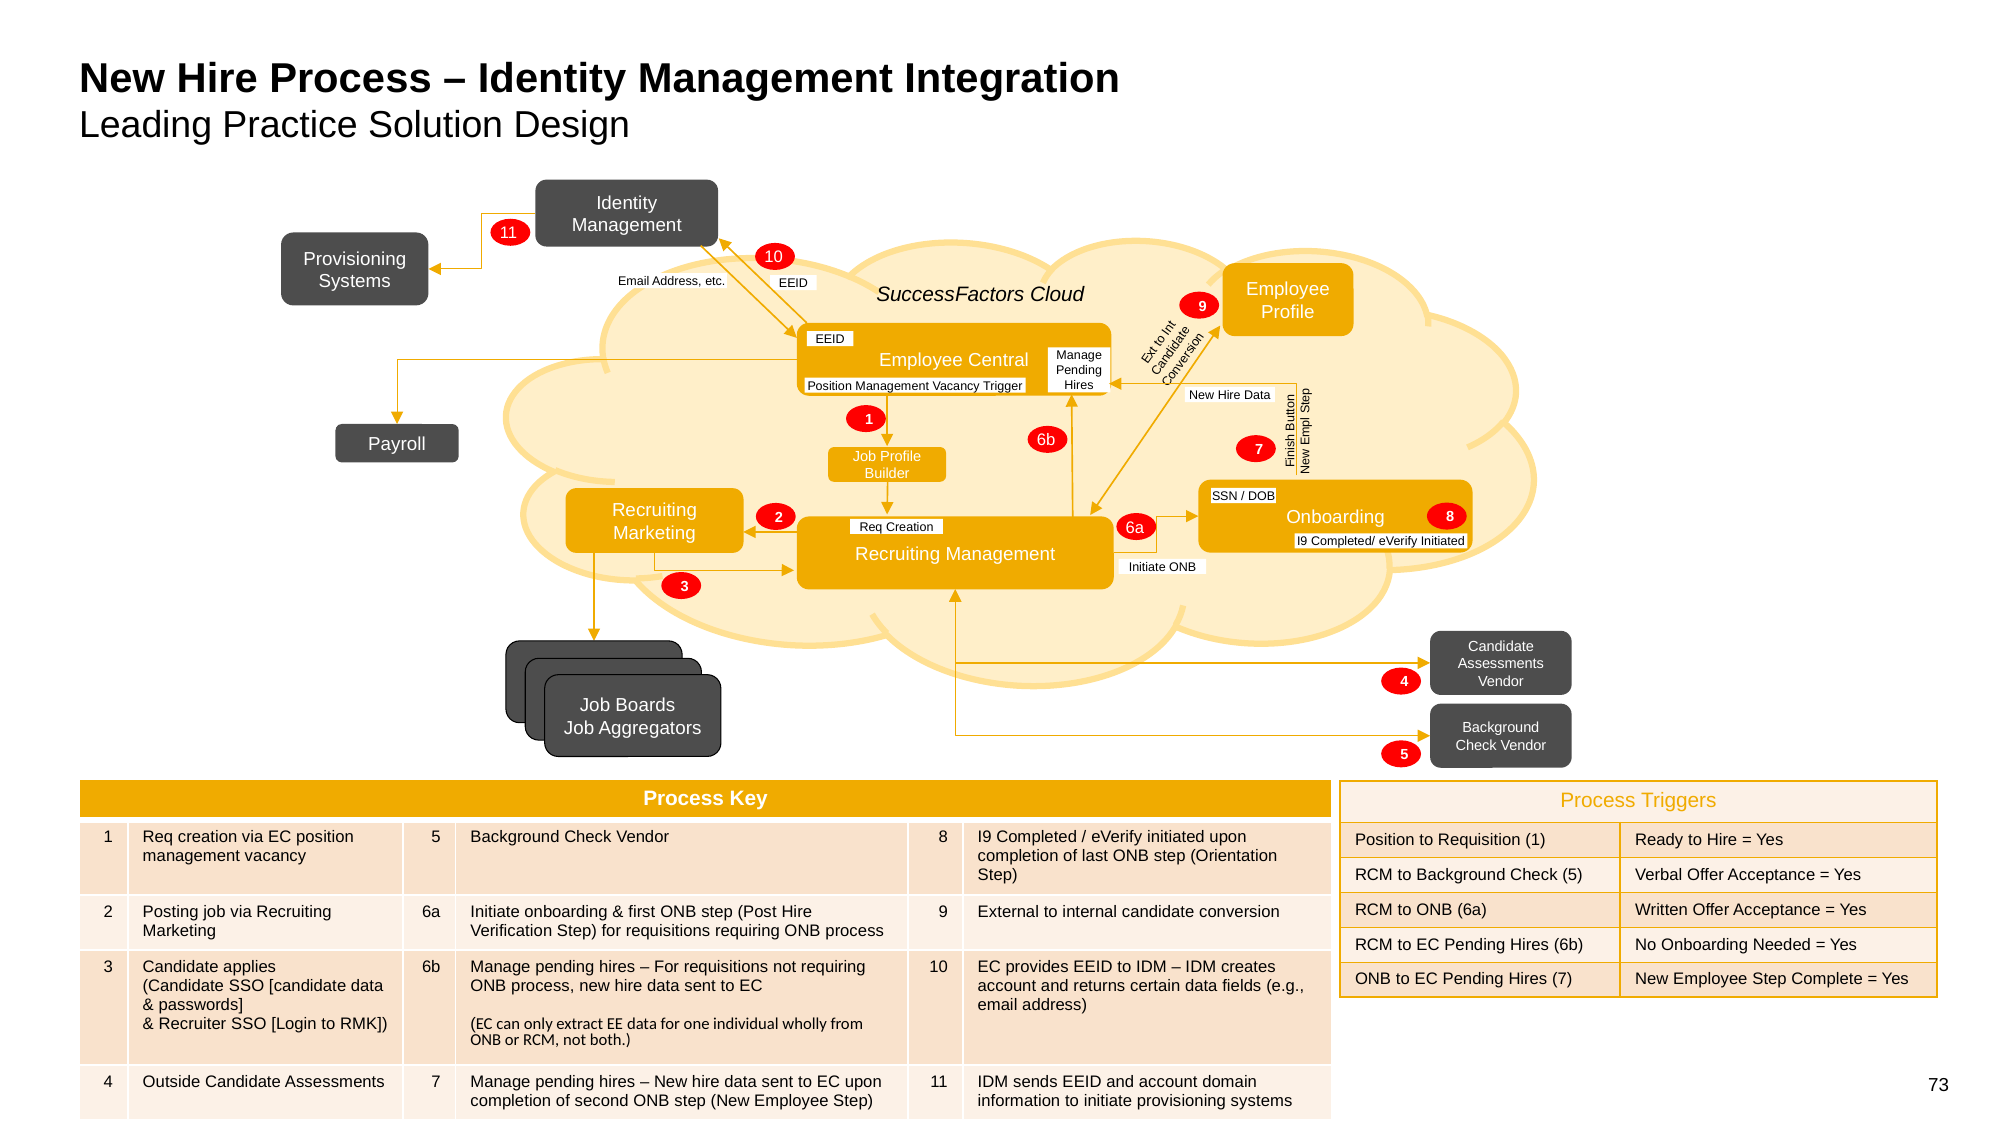

# New Hire Process – Identity Management Integration Leading Practice Solution Design
Identity Management

11
Provisioning Systems

10
Employee Profile
Email Address, etc.
EEID
SuccessFactors Cloud
9
Employee Central
Ext to Int Candidate Conversion
EEID
Manage Pending Hires
Position Management Vacancy Trigger
New Hire Data
1
Finish Button New Empl Step
Payroll

6b
7
Job Profile Builder
Onboarding
SSN / DOB
Recruiting Marketing
8
2

6a
Recruiting Management
Req Creation
I9 Completed/ eVerify Initiated
Initiate ONB
3
Candidate Assessments Vendor
Job Boards   Job Aggregators
Job Boards   Job Aggregators
4
Job Boards   Job Aggregators
Background Check Vendor
5
| Process Key |  |  |  |  |  |
| --- | --- | --- | --- | --- | --- |
| 1 | Req creation via EC position management vacancy | 5 | Background Check Vendor | 8 | I9 Completed / eVerify initiated upon completion of last ONB step (Orientation Step) |
| 2 | Posting job via Recruiting Marketing | 6a | Initiate onboarding & first ONB step (Post Hire Verification Step) for requisitions requiring ONB process | 9 | External to internal candidate conversion |
| 3 | Candidate applies (Candidate SSO [candidate data & passwords] & Recruiter SSO [Login to RMK]) | 6b | Manage pending hires – For requisitions not requiring ONB process, new hire data sent to EC (EC can only extract EE data for one individual wholly from ONB or RCM, not both.) | 10 | EC provides EEID to IDM – IDM creates account and returns certain data fields (e.g., email address) |
| 4 | Outside Candidate Assessments | 7 | Manage pending hires – New hire data sent to EC upon completion of second ONB step (New Employee Step) | 11 | IDM sends EEID and account domain information to initiate provisioning systems |
| Process Triggers |  |
| --- | --- |
| Position to Requisition (1) | Ready to Hire = Yes |
| RCM to Background Check (5) | Verbal Offer Acceptance = Yes |
| RCM to ONB (6a) | Written Offer Acceptance = Yes |
| RCM to EC Pending Hires (6b) | No Onboarding Needed = Yes |
| ONB to EC Pending Hires (7) | New Employee Step Complete = Yes |